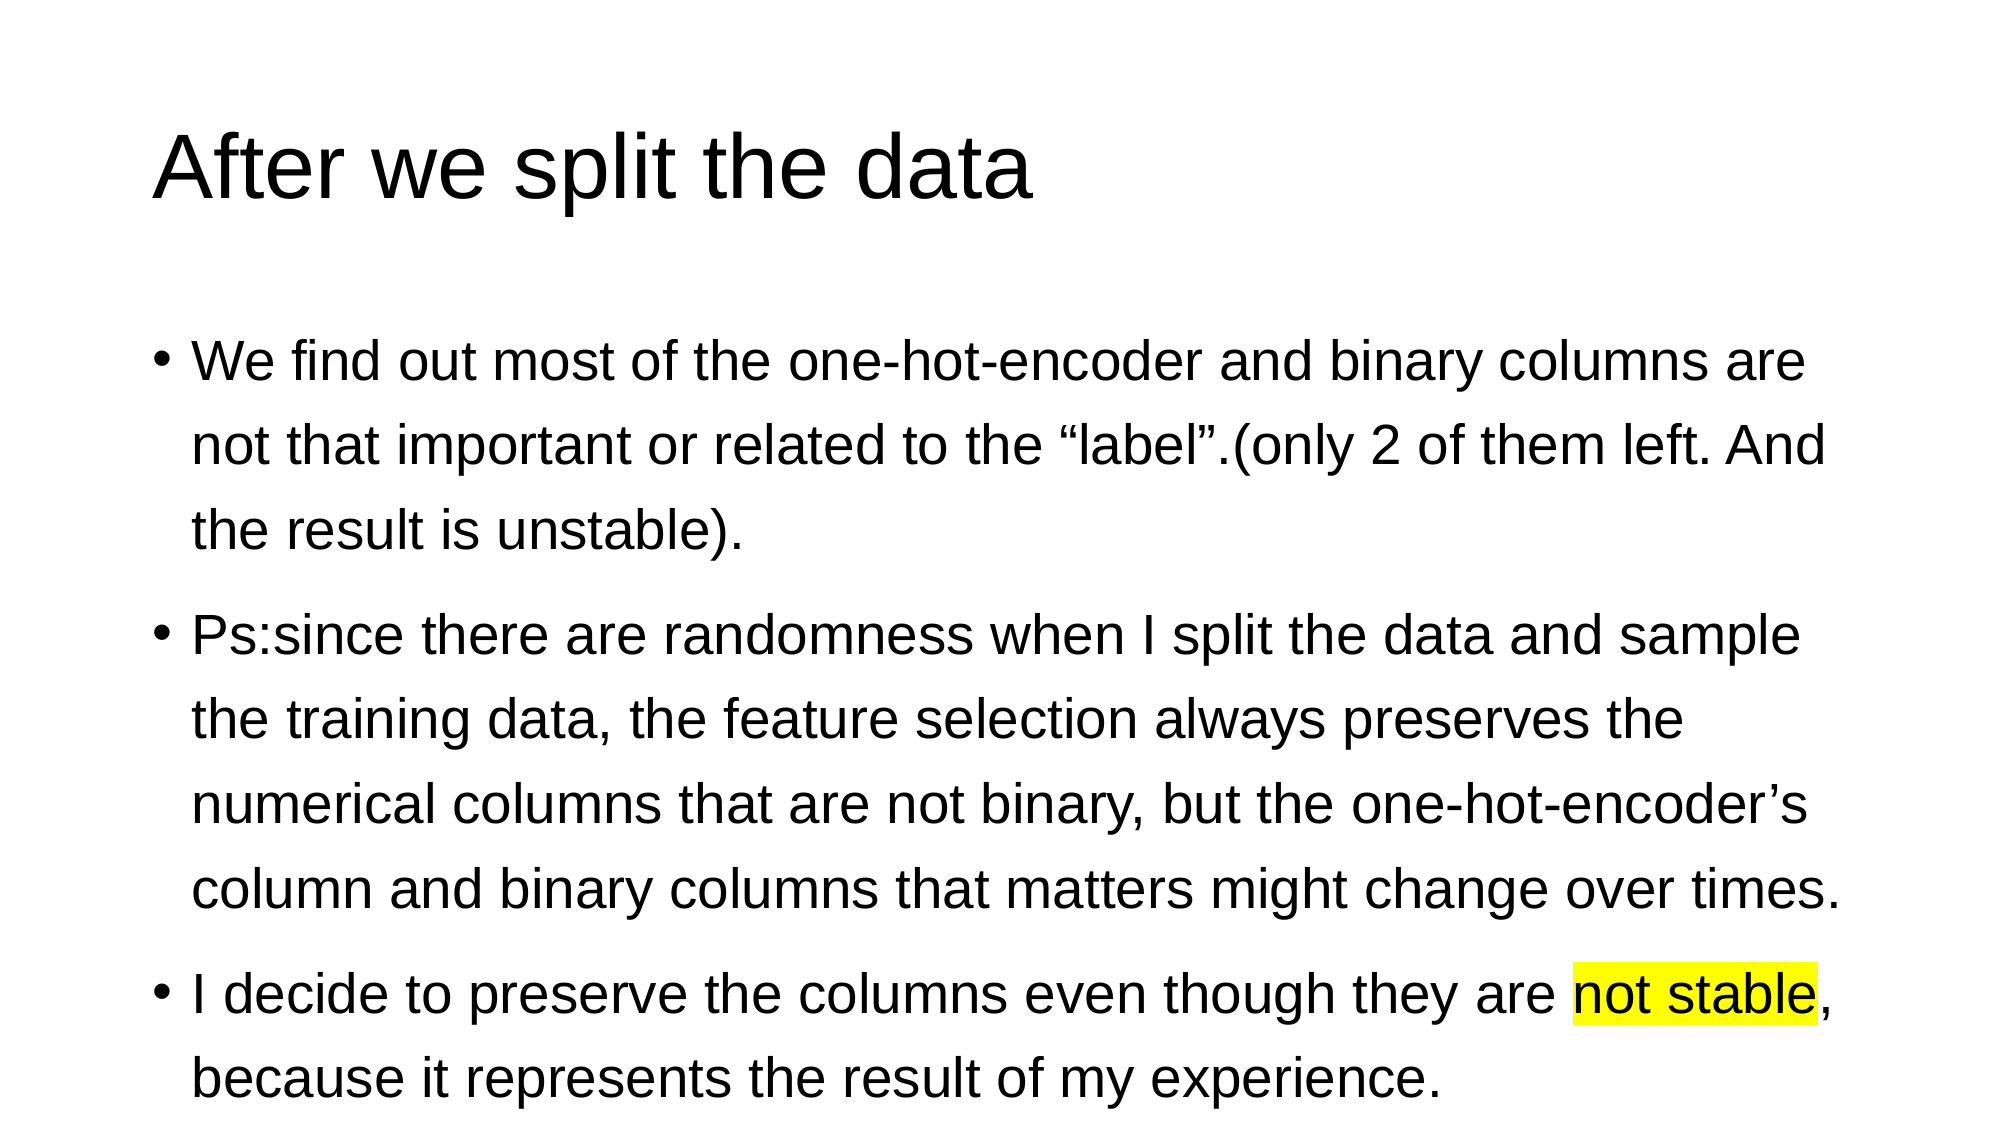

# After we split the data
We find out most of the one-hot-encoder and binary columns are not that important or related to the “label”.(only 2 of them left. And the result is unstable).
Ps:since there are randomness when I split the data and sample the training data, the feature selection always preserves the numerical columns that are not binary, but the one-hot-encoder’s column and binary columns that matters might change over times.
I decide to preserve the columns even though they are not stable, because it represents the result of my experience.